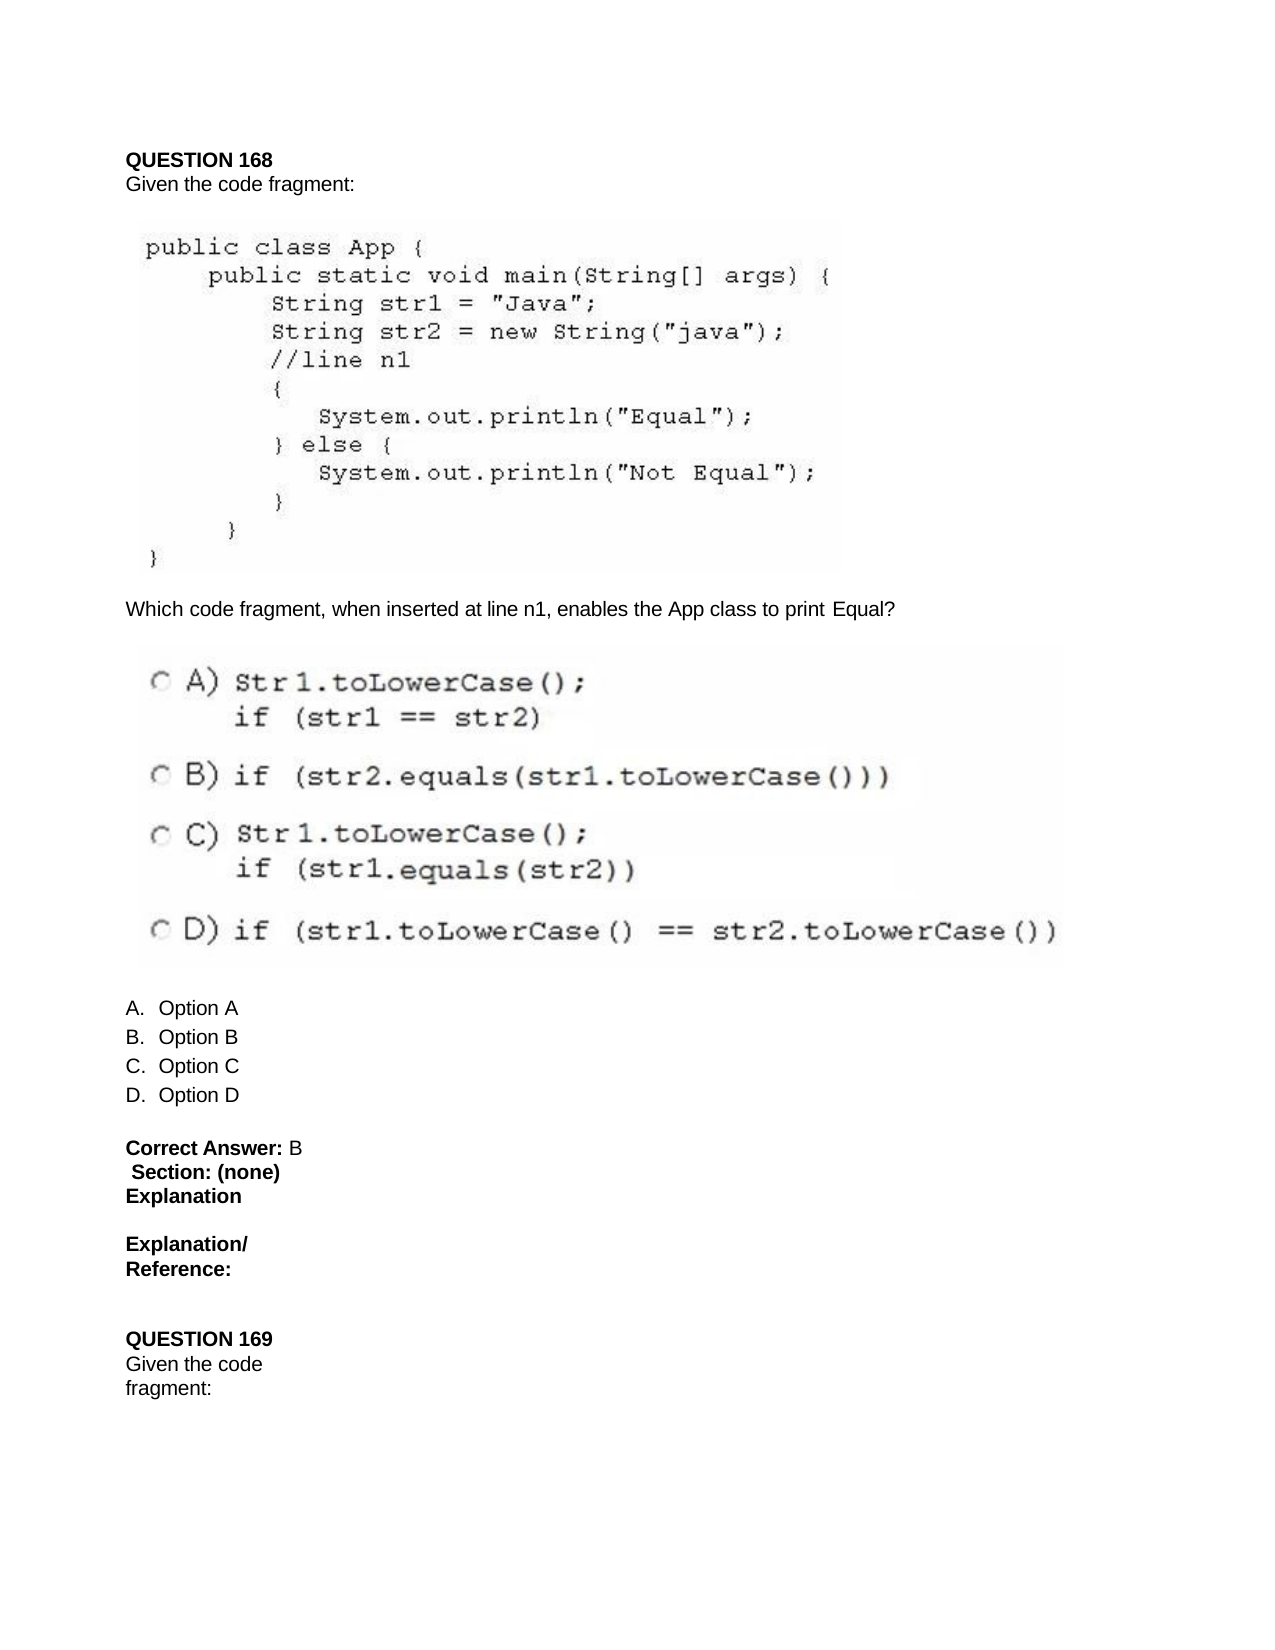

QUESTION 168
Given the code fragment:

Which code fragment, when inserted at line n1, enables the App class to print Equal?

Option A
Option B
Option C
Option D

Correct Answer: B  Section: (none)  Explanation

Explanation/Reference:

QUESTION 169
Given the code fragment: